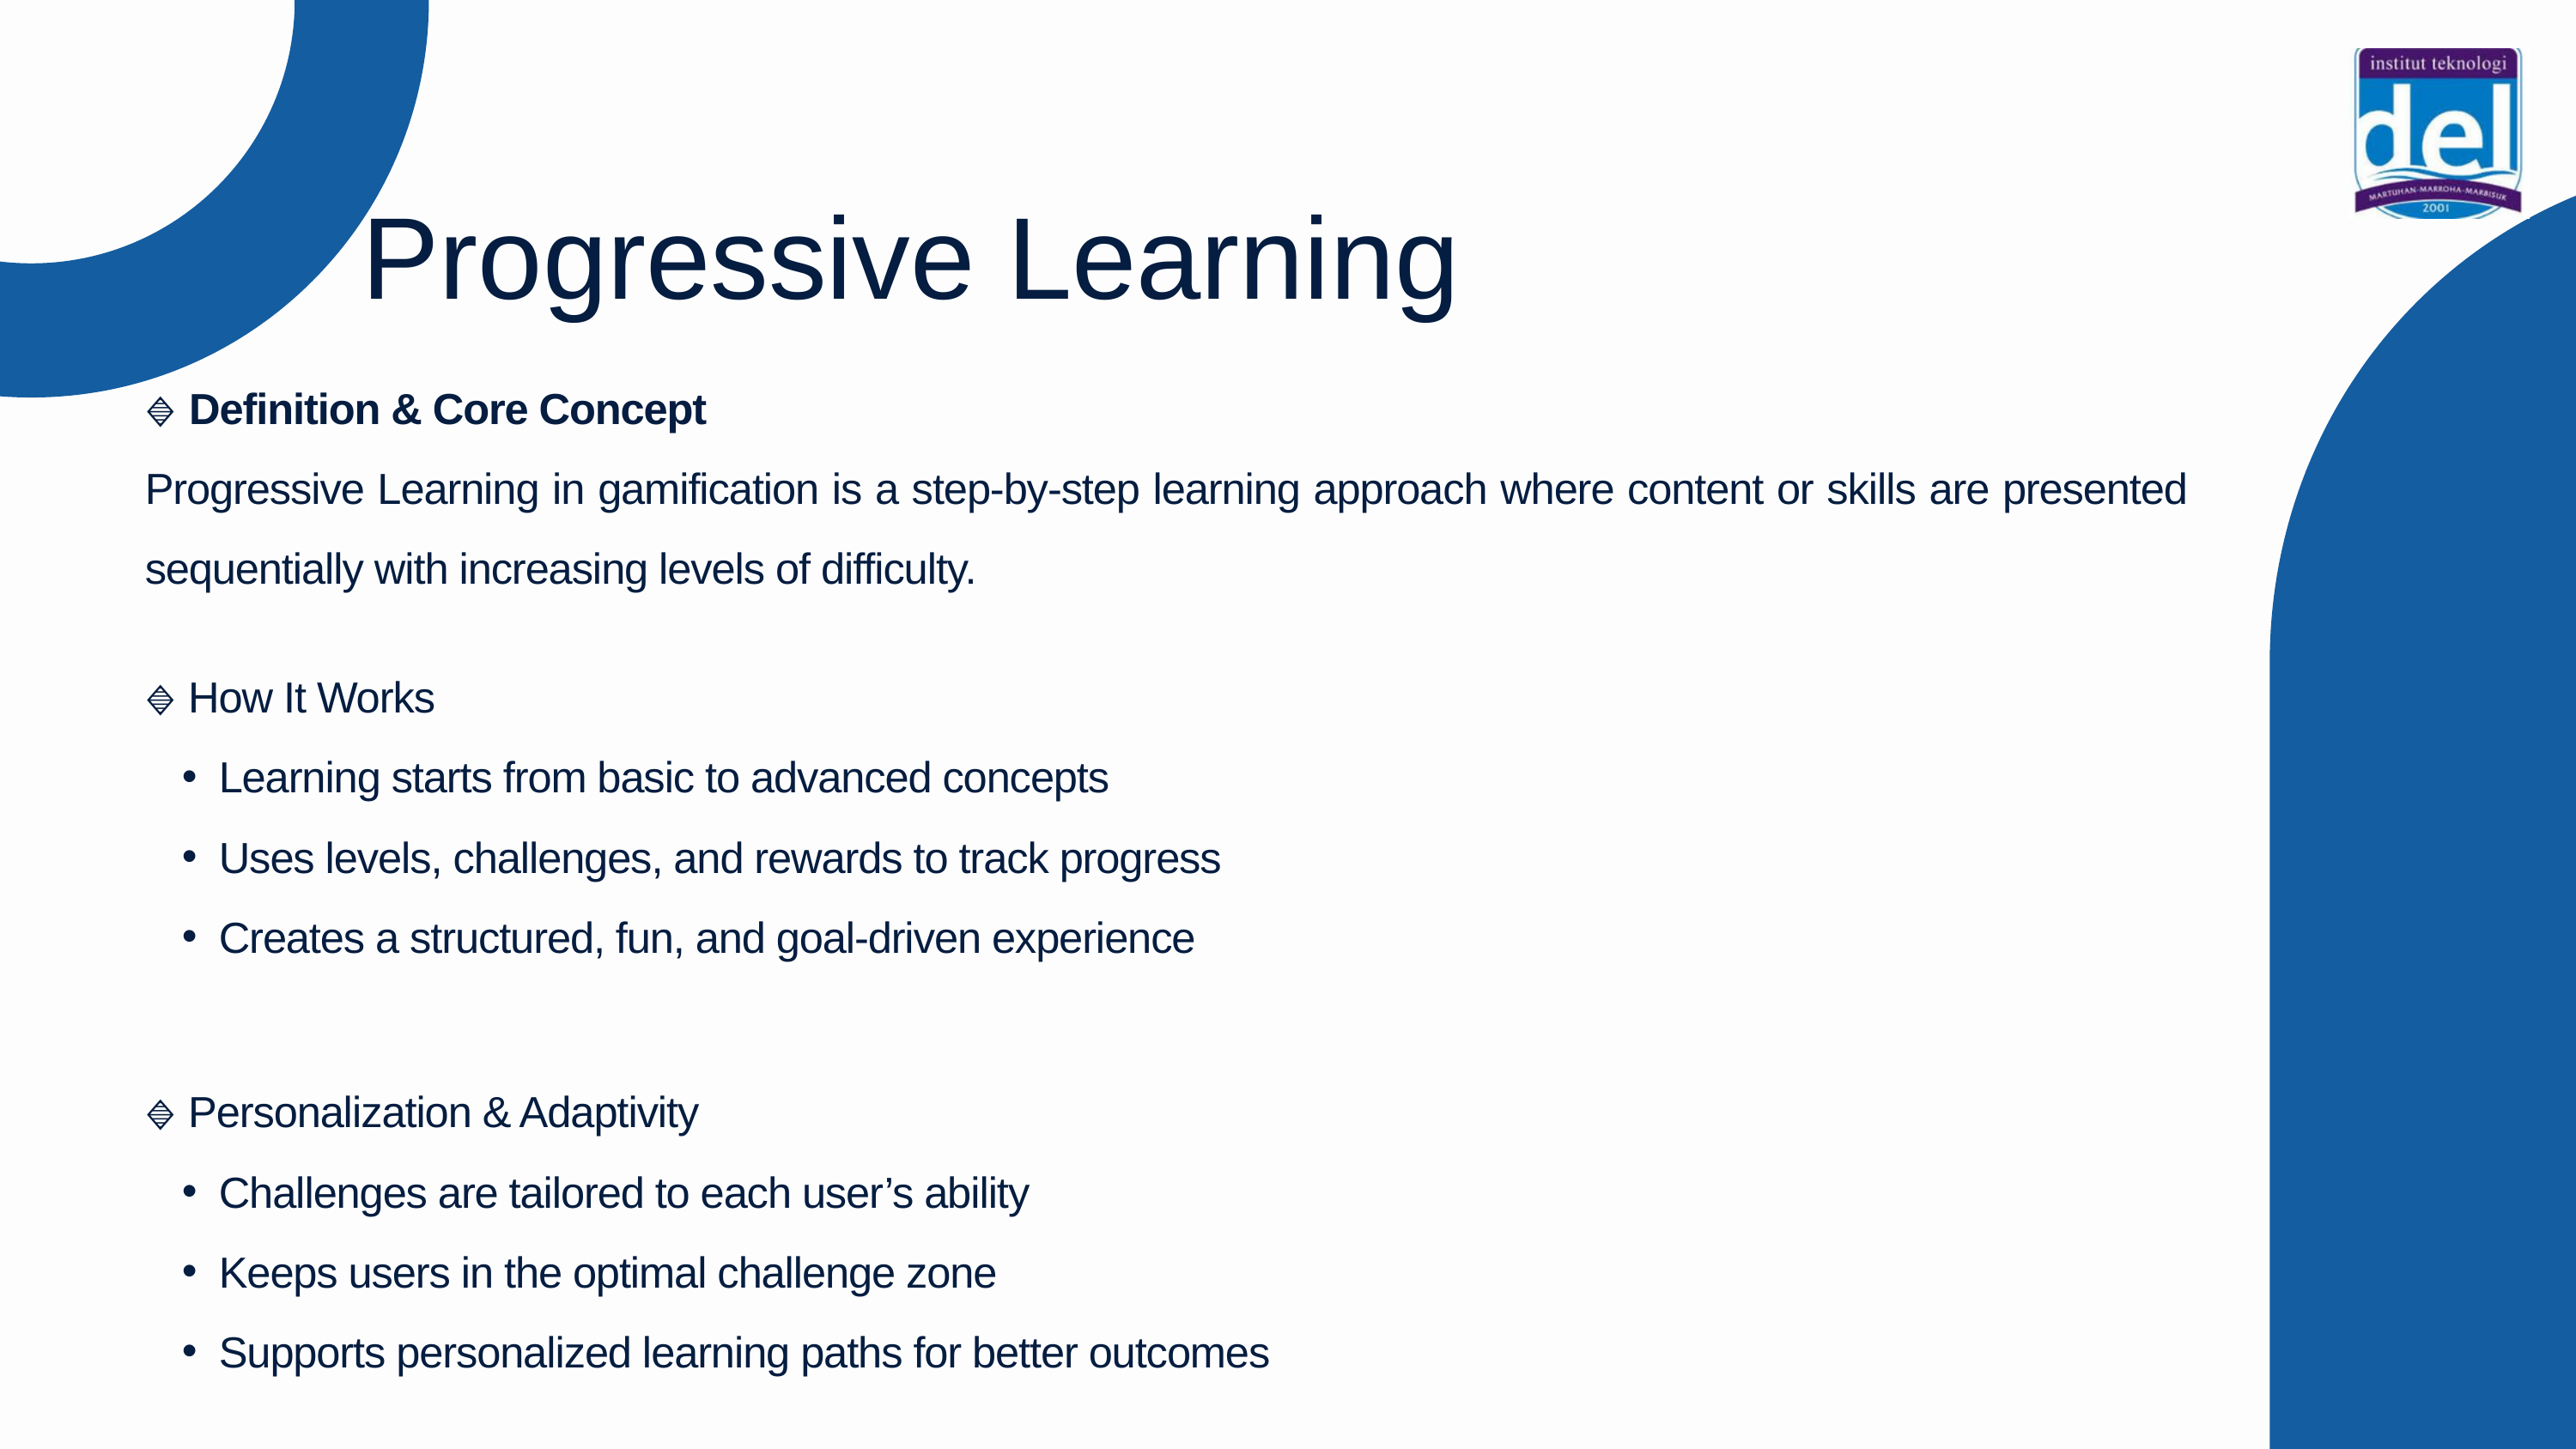

Progressive Learning
🔹 Definition & Core Concept
Progressive Learning in gamification is a step-by-step learning approach where content or skills are presented sequentially with increasing levels of difficulty.

🔹 How It Works
Learning starts from basic to advanced concepts
Uses levels, challenges, and rewards to track progress
Creates a structured, fun, and goal-driven experience

🔹 Personalization & Adaptivity
Challenges are tailored to each user’s ability
Keeps users in the optimal challenge zone
Supports personalized learning paths for better outcomes